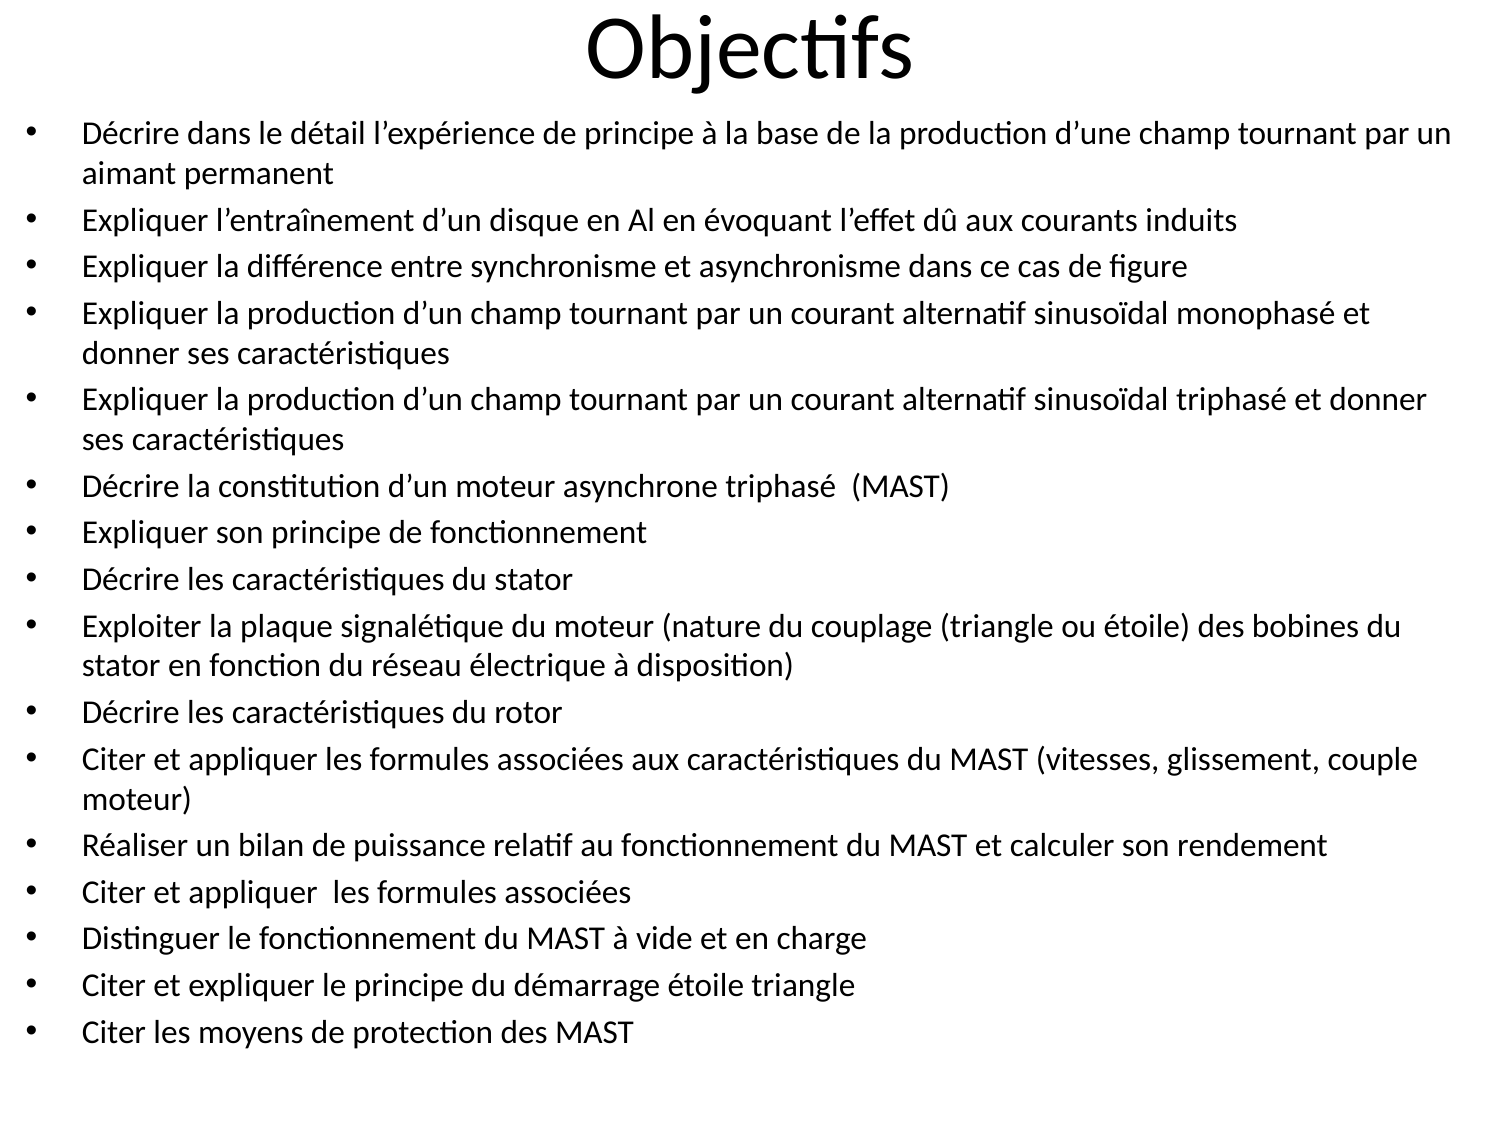

# Objectifs
Décrire dans le détail l’expérience de principe à la base de la production d’une champ tournant par un aimant permanent
Expliquer l’entraînement d’un disque en Al en évoquant l’effet dû aux courants induits
Expliquer la différence entre synchronisme et asynchronisme dans ce cas de figure
Expliquer la production d’un champ tournant par un courant alternatif sinusoïdal monophasé et donner ses caractéristiques
Expliquer la production d’un champ tournant par un courant alternatif sinusoïdal triphasé et donner ses caractéristiques
Décrire la constitution d’un moteur asynchrone triphasé  (MAST)
Expliquer son principe de fonctionnement
Décrire les caractéristiques du stator
Exploiter la plaque signalétique du moteur (nature du couplage (triangle ou étoile) des bobines du stator en fonction du réseau électrique à disposition)
Décrire les caractéristiques du rotor
Citer et appliquer les formules associées aux caractéristiques du MAST (vitesses, glissement, couple moteur)
Réaliser un bilan de puissance relatif au fonctionnement du MAST et calculer son rendement
Citer et appliquer  les formules associées
Distinguer le fonctionnement du MAST à vide et en charge
Citer et expliquer le principe du démarrage étoile triangle
Citer les moyens de protection des MAST